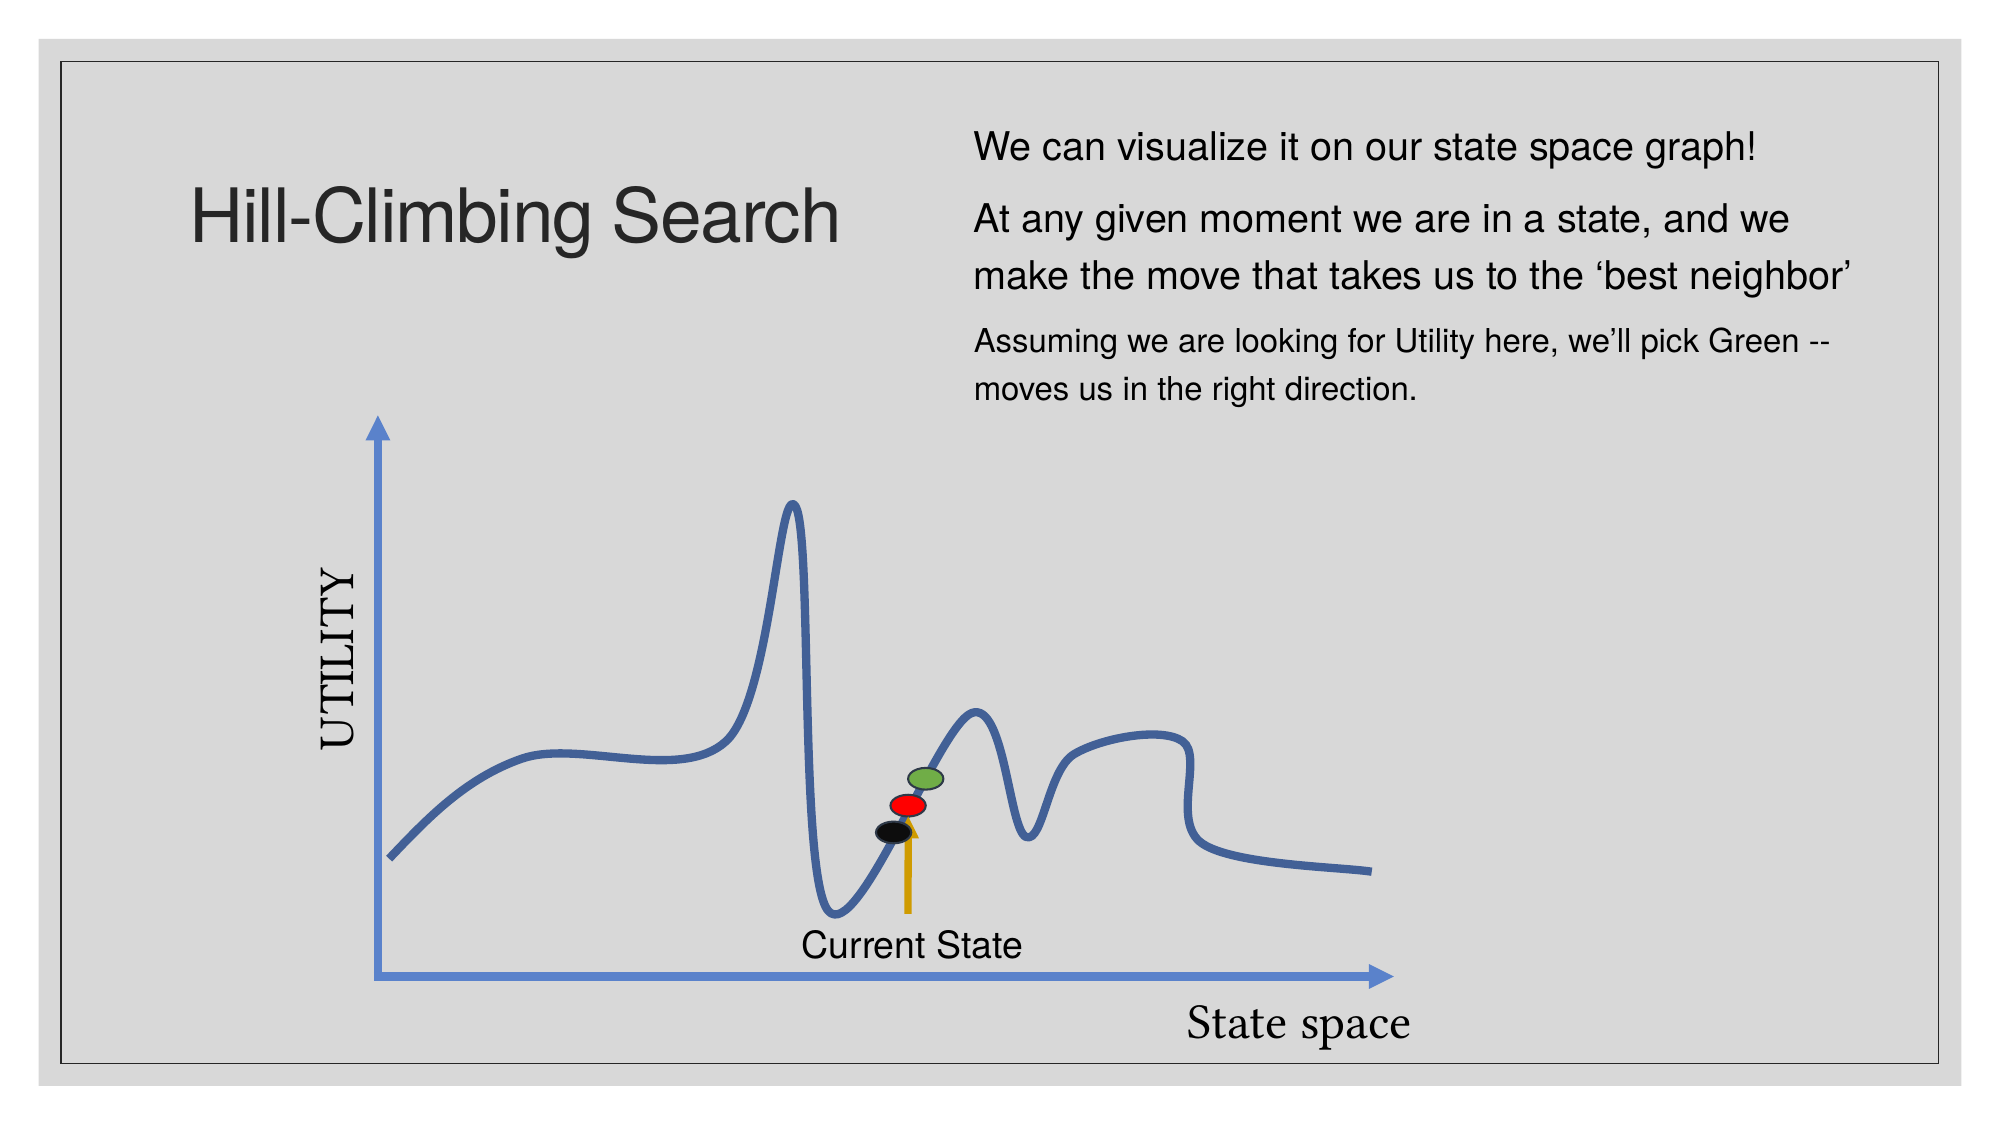

We can visualize it on our state space graph!
At any given moment we are in a state, and we make the move that takes us to the ‘best neighbor’
Assuming we are looking for Utility here, we’ll pick Green -- moves us in the right direction.

# Hill-Climbing Search

UTILITY

Current State
State space